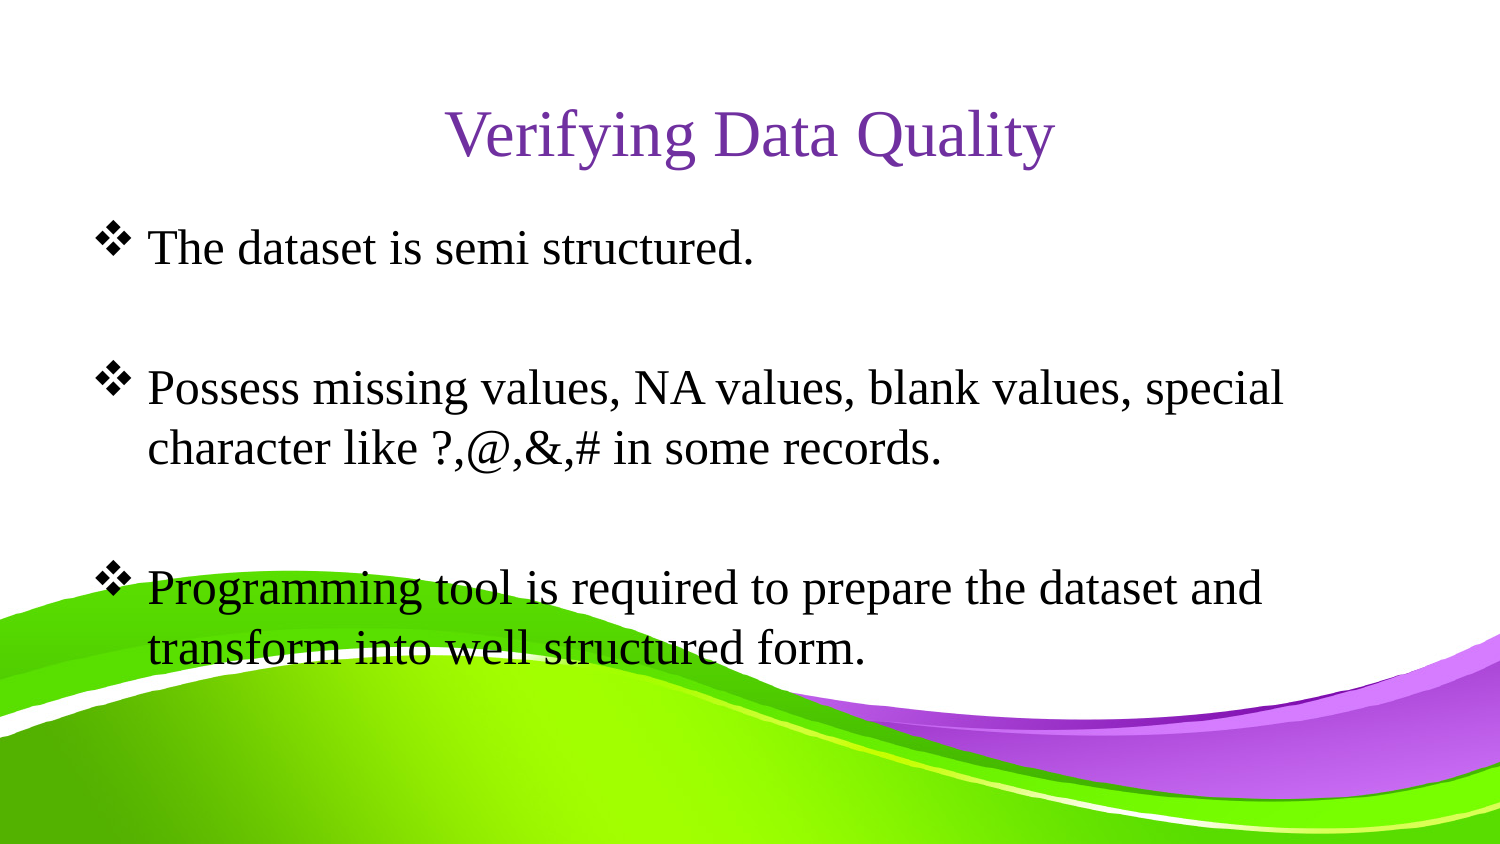

# Verifying Data Quality
The dataset is semi structured.

Possess missing values, NA values, blank values, special character like ?,@,&,# in some records.

Programming tool is required to prepare the dataset and transform into well structured form.